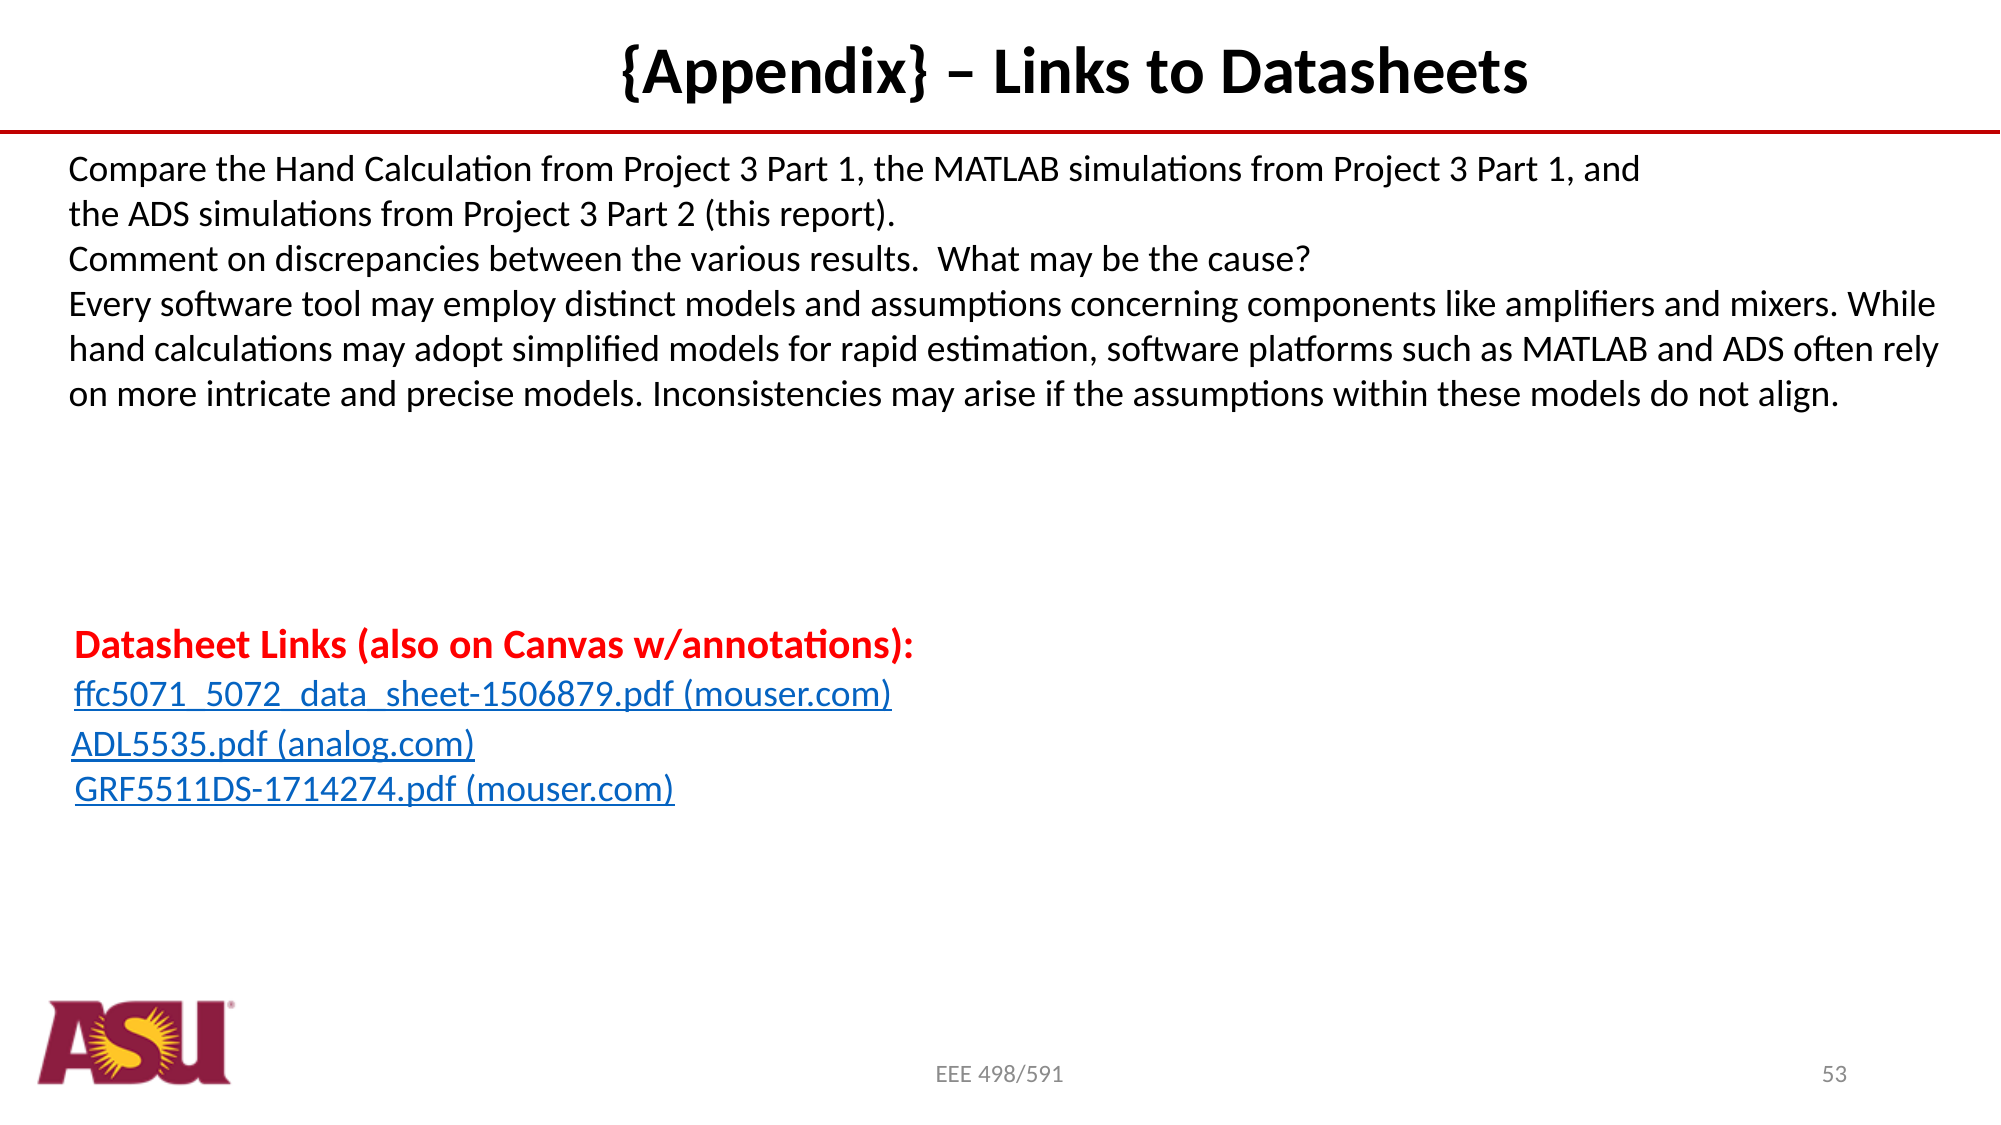

{Appendix} – Links to Datasheets
Compare the Hand Calculation from Project 3 Part 1, the MATLAB simulations from Project 3 Part 1, and
the ADS simulations from Project 3 Part 2 (this report).
Comment on discrepancies between the various results.  What may be the cause?
Every software tool may employ distinct models and assumptions concerning components like amplifiers and mixers. While hand calculations may adopt simplified models for rapid estimation, software platforms such as MATLAB and ADS often rely on more intricate and precise models. Inconsistencies may arise if the assumptions within these models do not align.

Datasheet Links (also on Canvas w/annotations):
ffc5071_5072_data_sheet-1506879.pdf (mouser.com)
ADL5535.pdf (analog.com)
GRF5511DS-1714274.pdf (mouser.com)
EEE 498/591
53